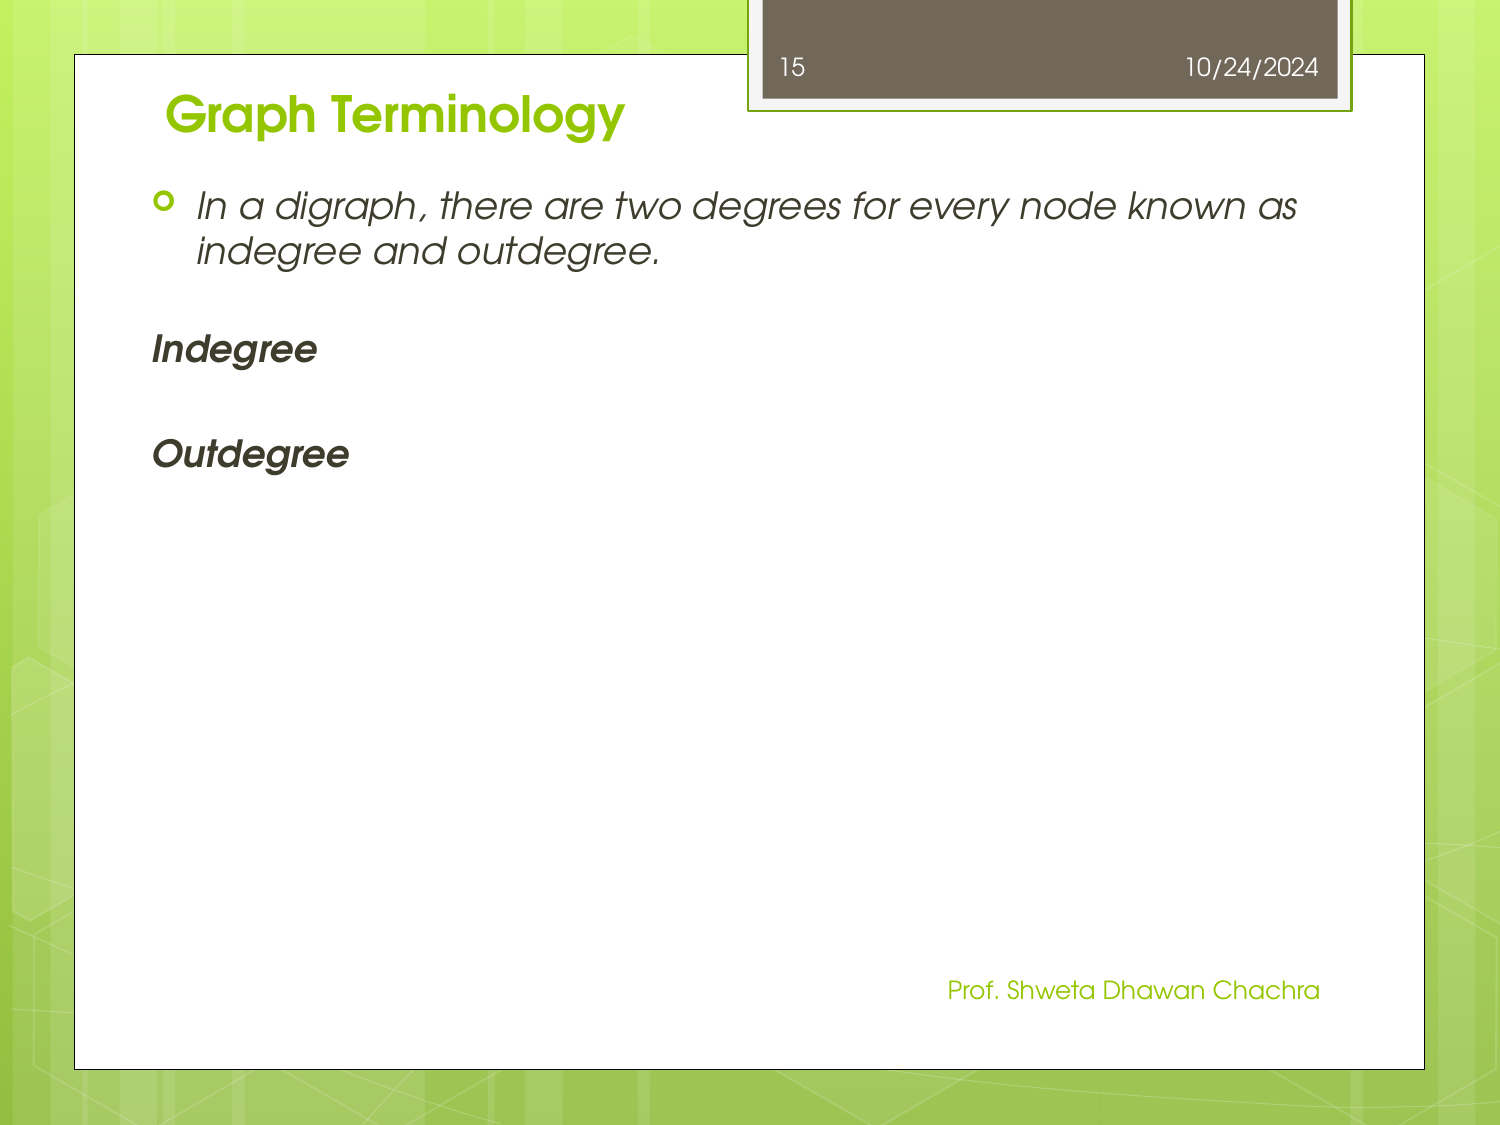

15
10/24/2024
# Graph Terminology
In a digraph, there are two degrees for every node known as indegree and outdegree.
Indegree

Outdegree
Prof. Shweta Dhawan Chachra